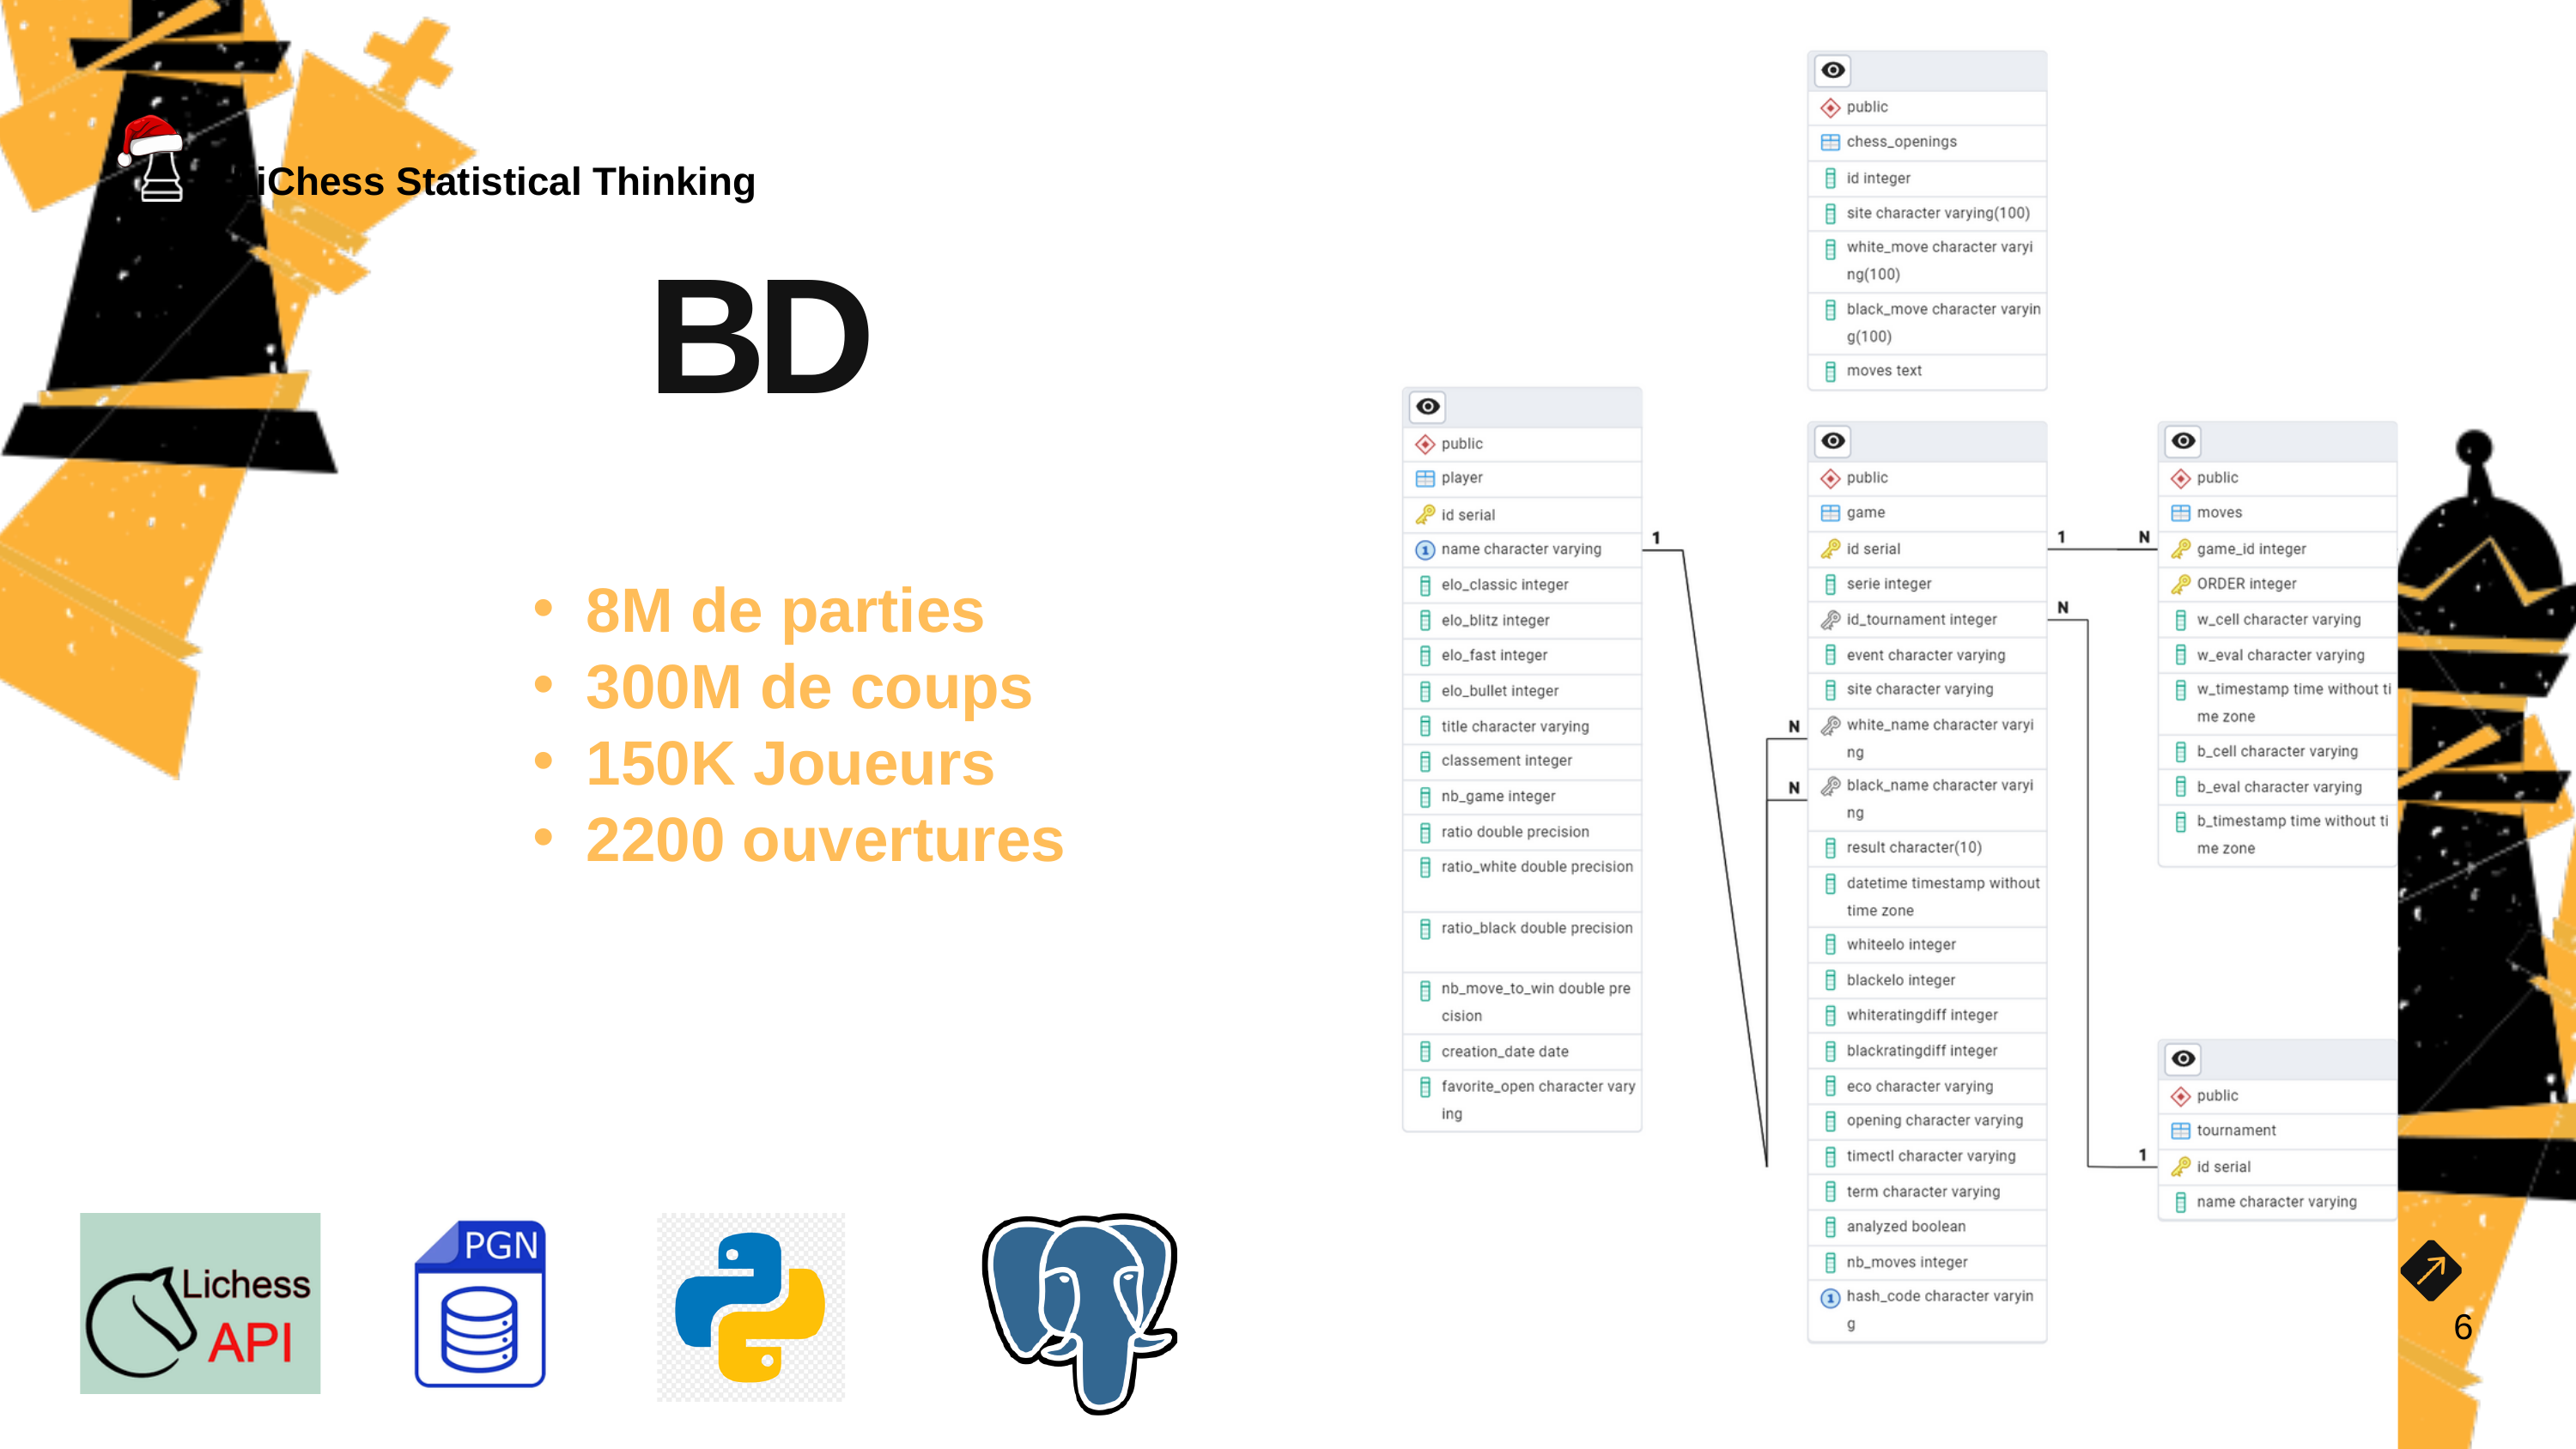

LiChess Statistical Thinking

BD
8M de parties
300M de coups
150K Joueurs
2200 ouvertures

6